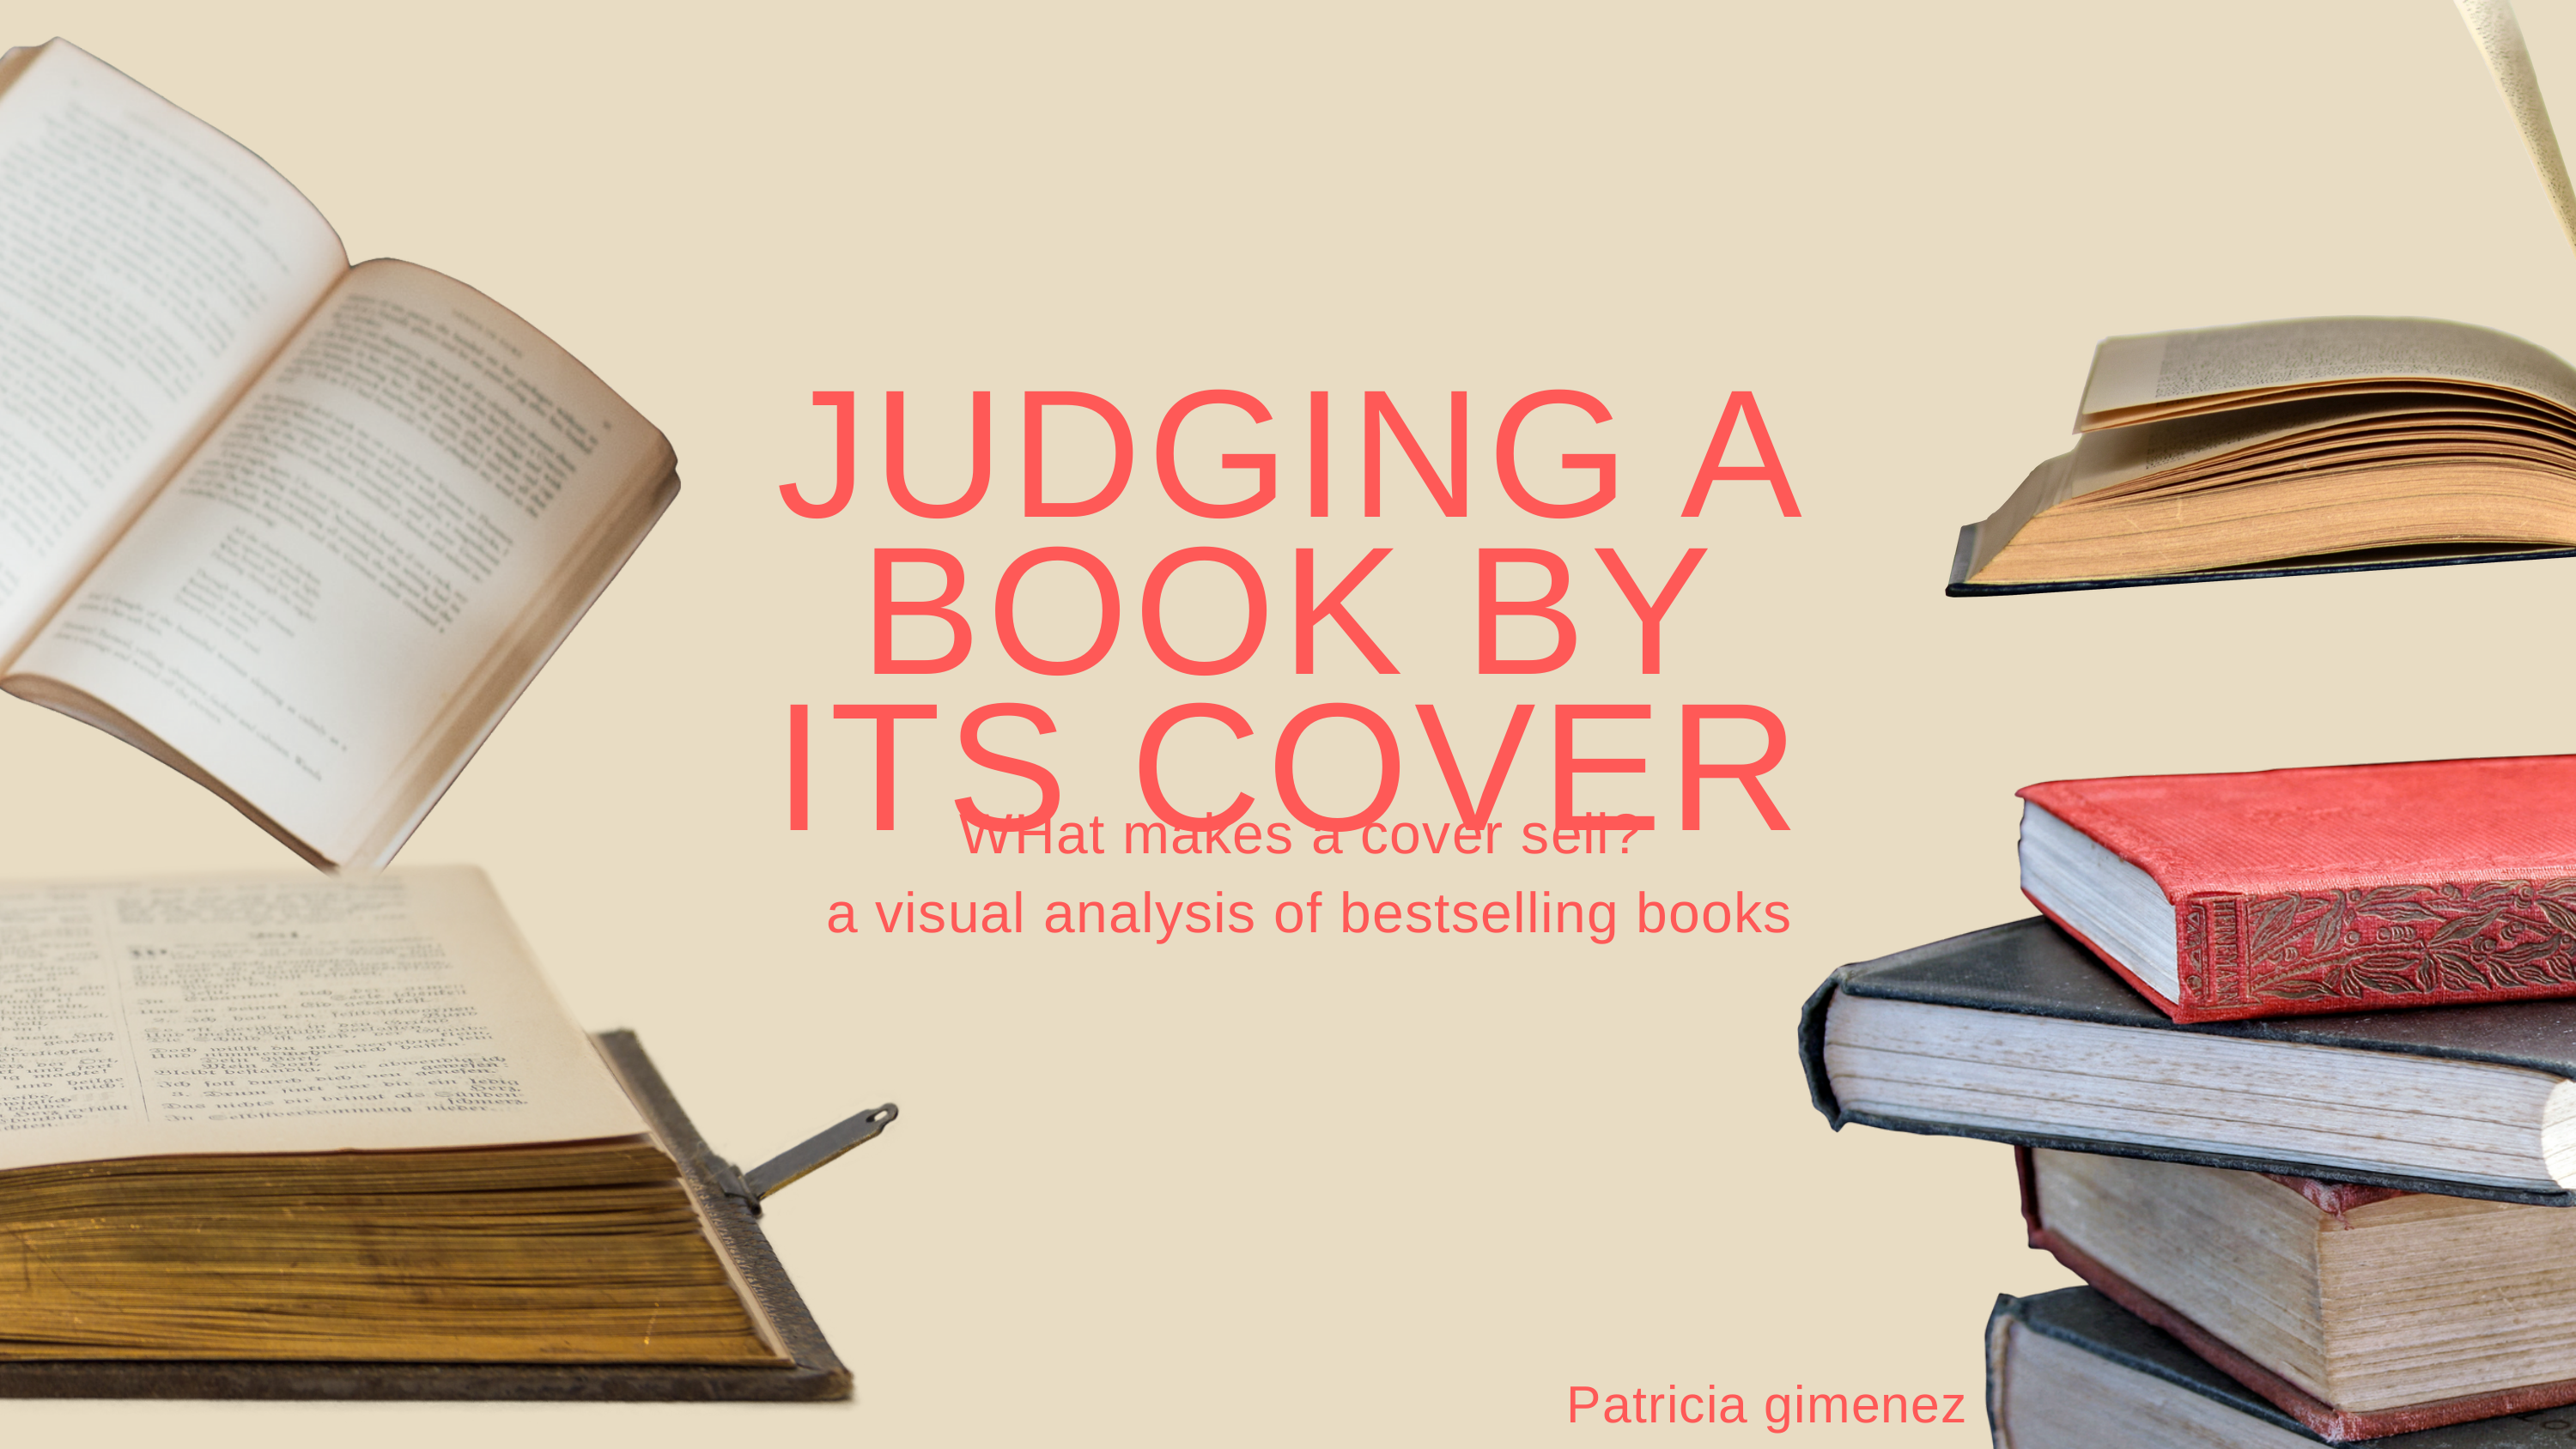

JUDGING A BOOK BY ITS COVER

WHat makes a cover sell?
a visual analysis of bestselling books
Patricia gimenez